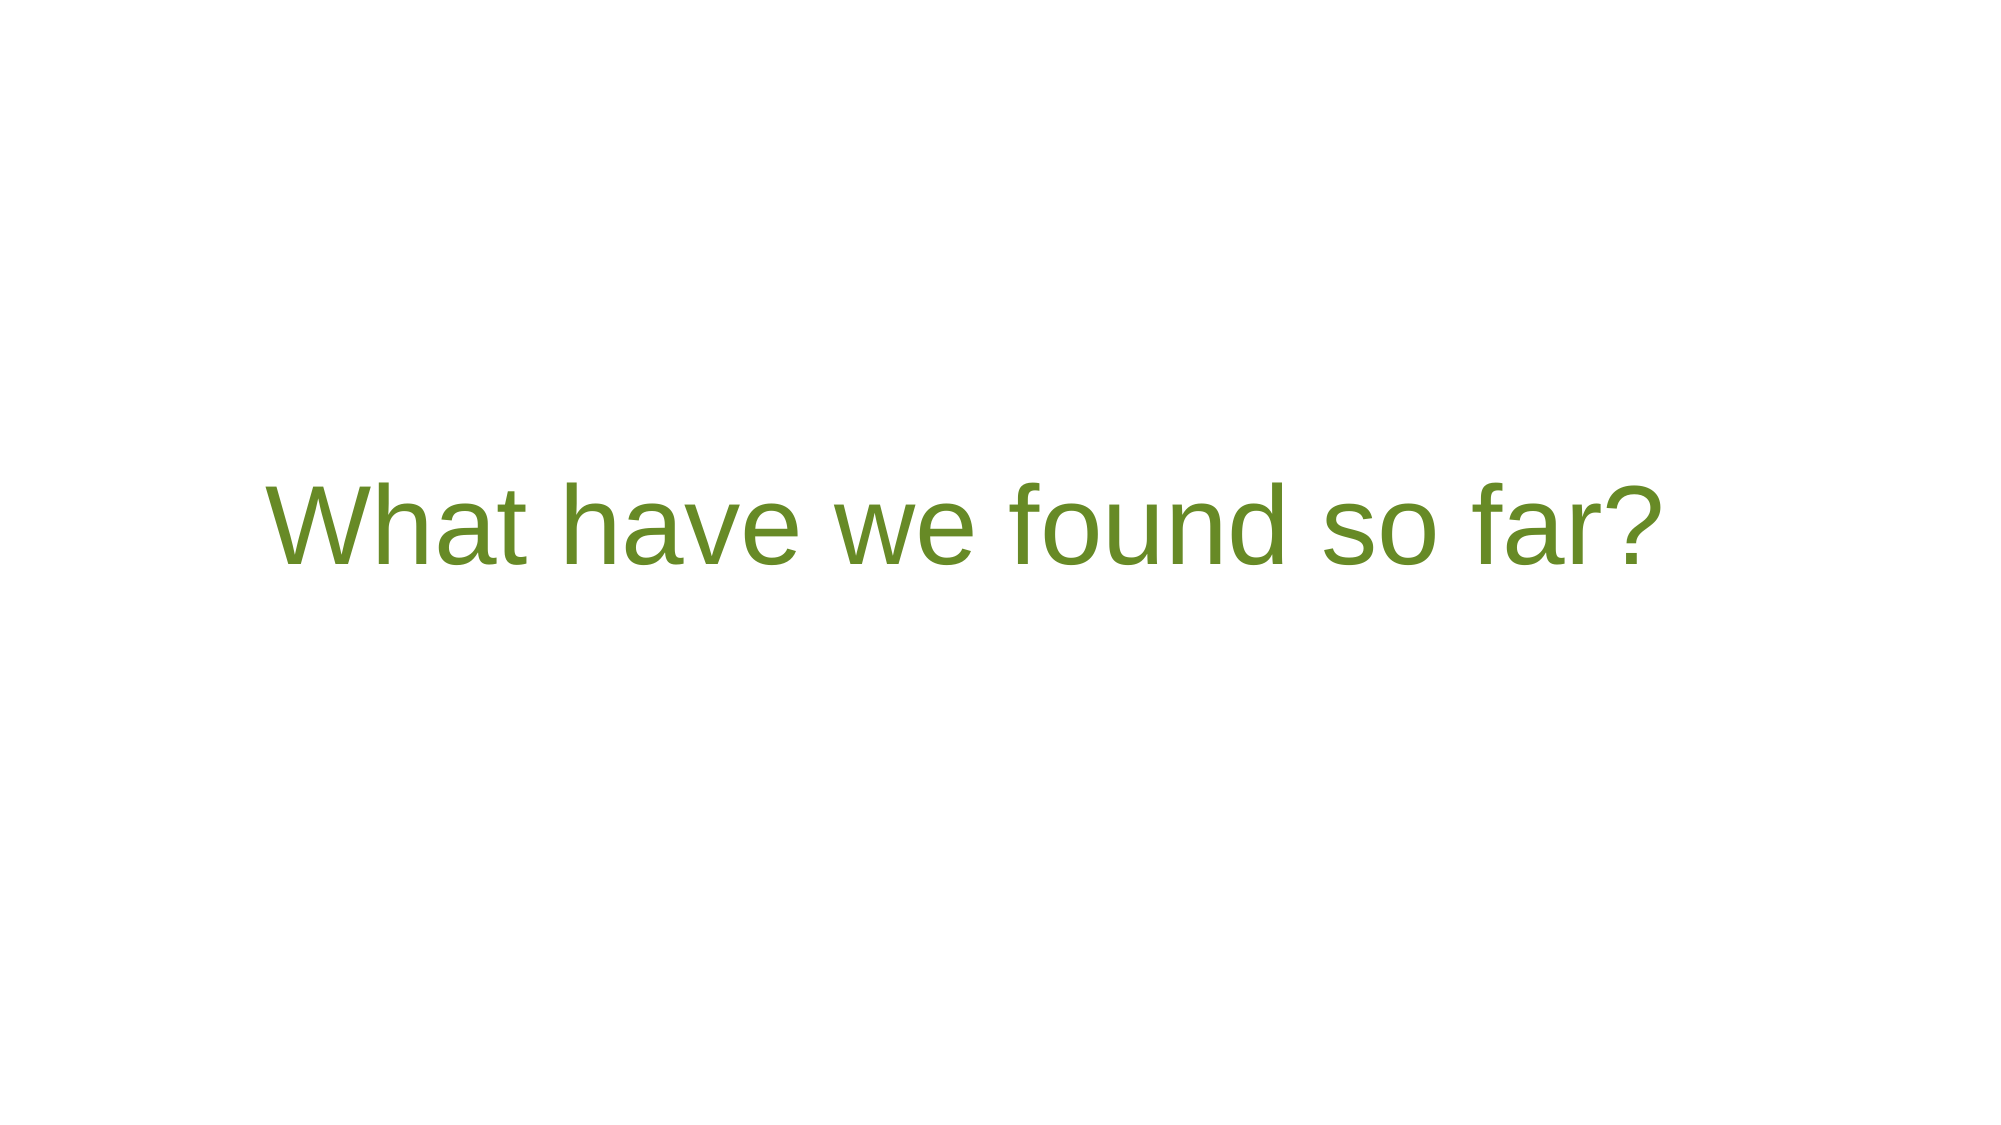

# What have we found so far?